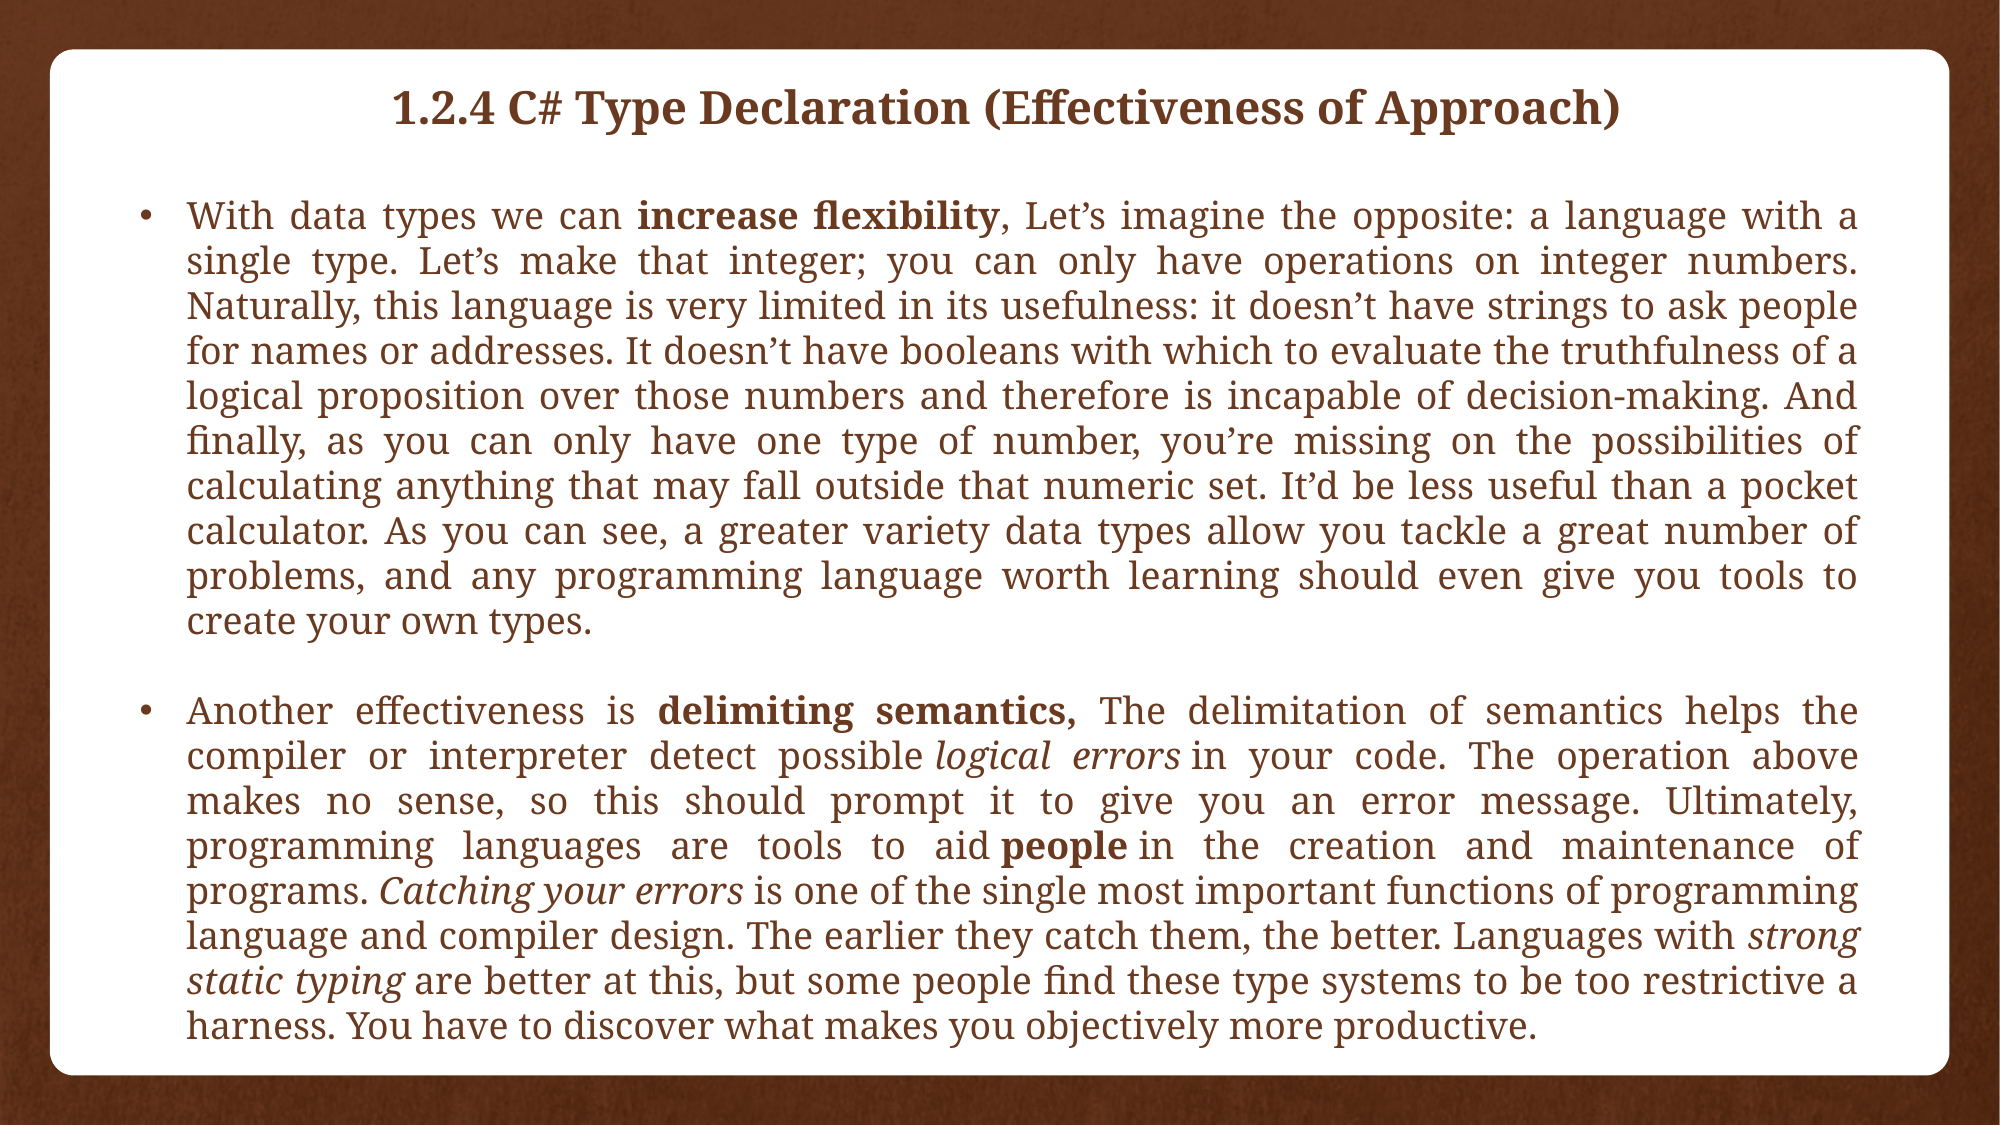

1.2.4 C# Type Declaration (Effectiveness of Approach)
With data types we can increase flexibility, Let’s imagine the opposite: a language with a single type. Let’s make that integer; you can only have operations on integer numbers. Naturally, this language is very limited in its usefulness: it doesn’t have strings to ask people for names or addresses. It doesn’t have booleans with which to evaluate the truthfulness of a logical proposition over those numbers and therefore is incapable of decision-making. And finally, as you can only have one type of number, you’re missing on the possibilities of calculating anything that may fall outside that numeric set. It’d be less useful than a pocket calculator. As you can see, a greater variety data types allow you tackle a great number of problems, and any programming language worth learning should even give you tools to create your own types.

Another effectiveness is delimiting semantics, The delimitation of semantics helps the compiler or interpreter detect possible logical errors in your code. The operation above makes no sense, so this should prompt it to give you an error message. Ultimately, programming languages are tools to aid people in the creation and maintenance of programs. Catching your errors is one of the single most important functions of programming language and compiler design. The earlier they catch them, the better. Languages with strong static typing are better at this, but some people find these type systems to be too restrictive a harness. You have to discover what makes you objectively more productive.